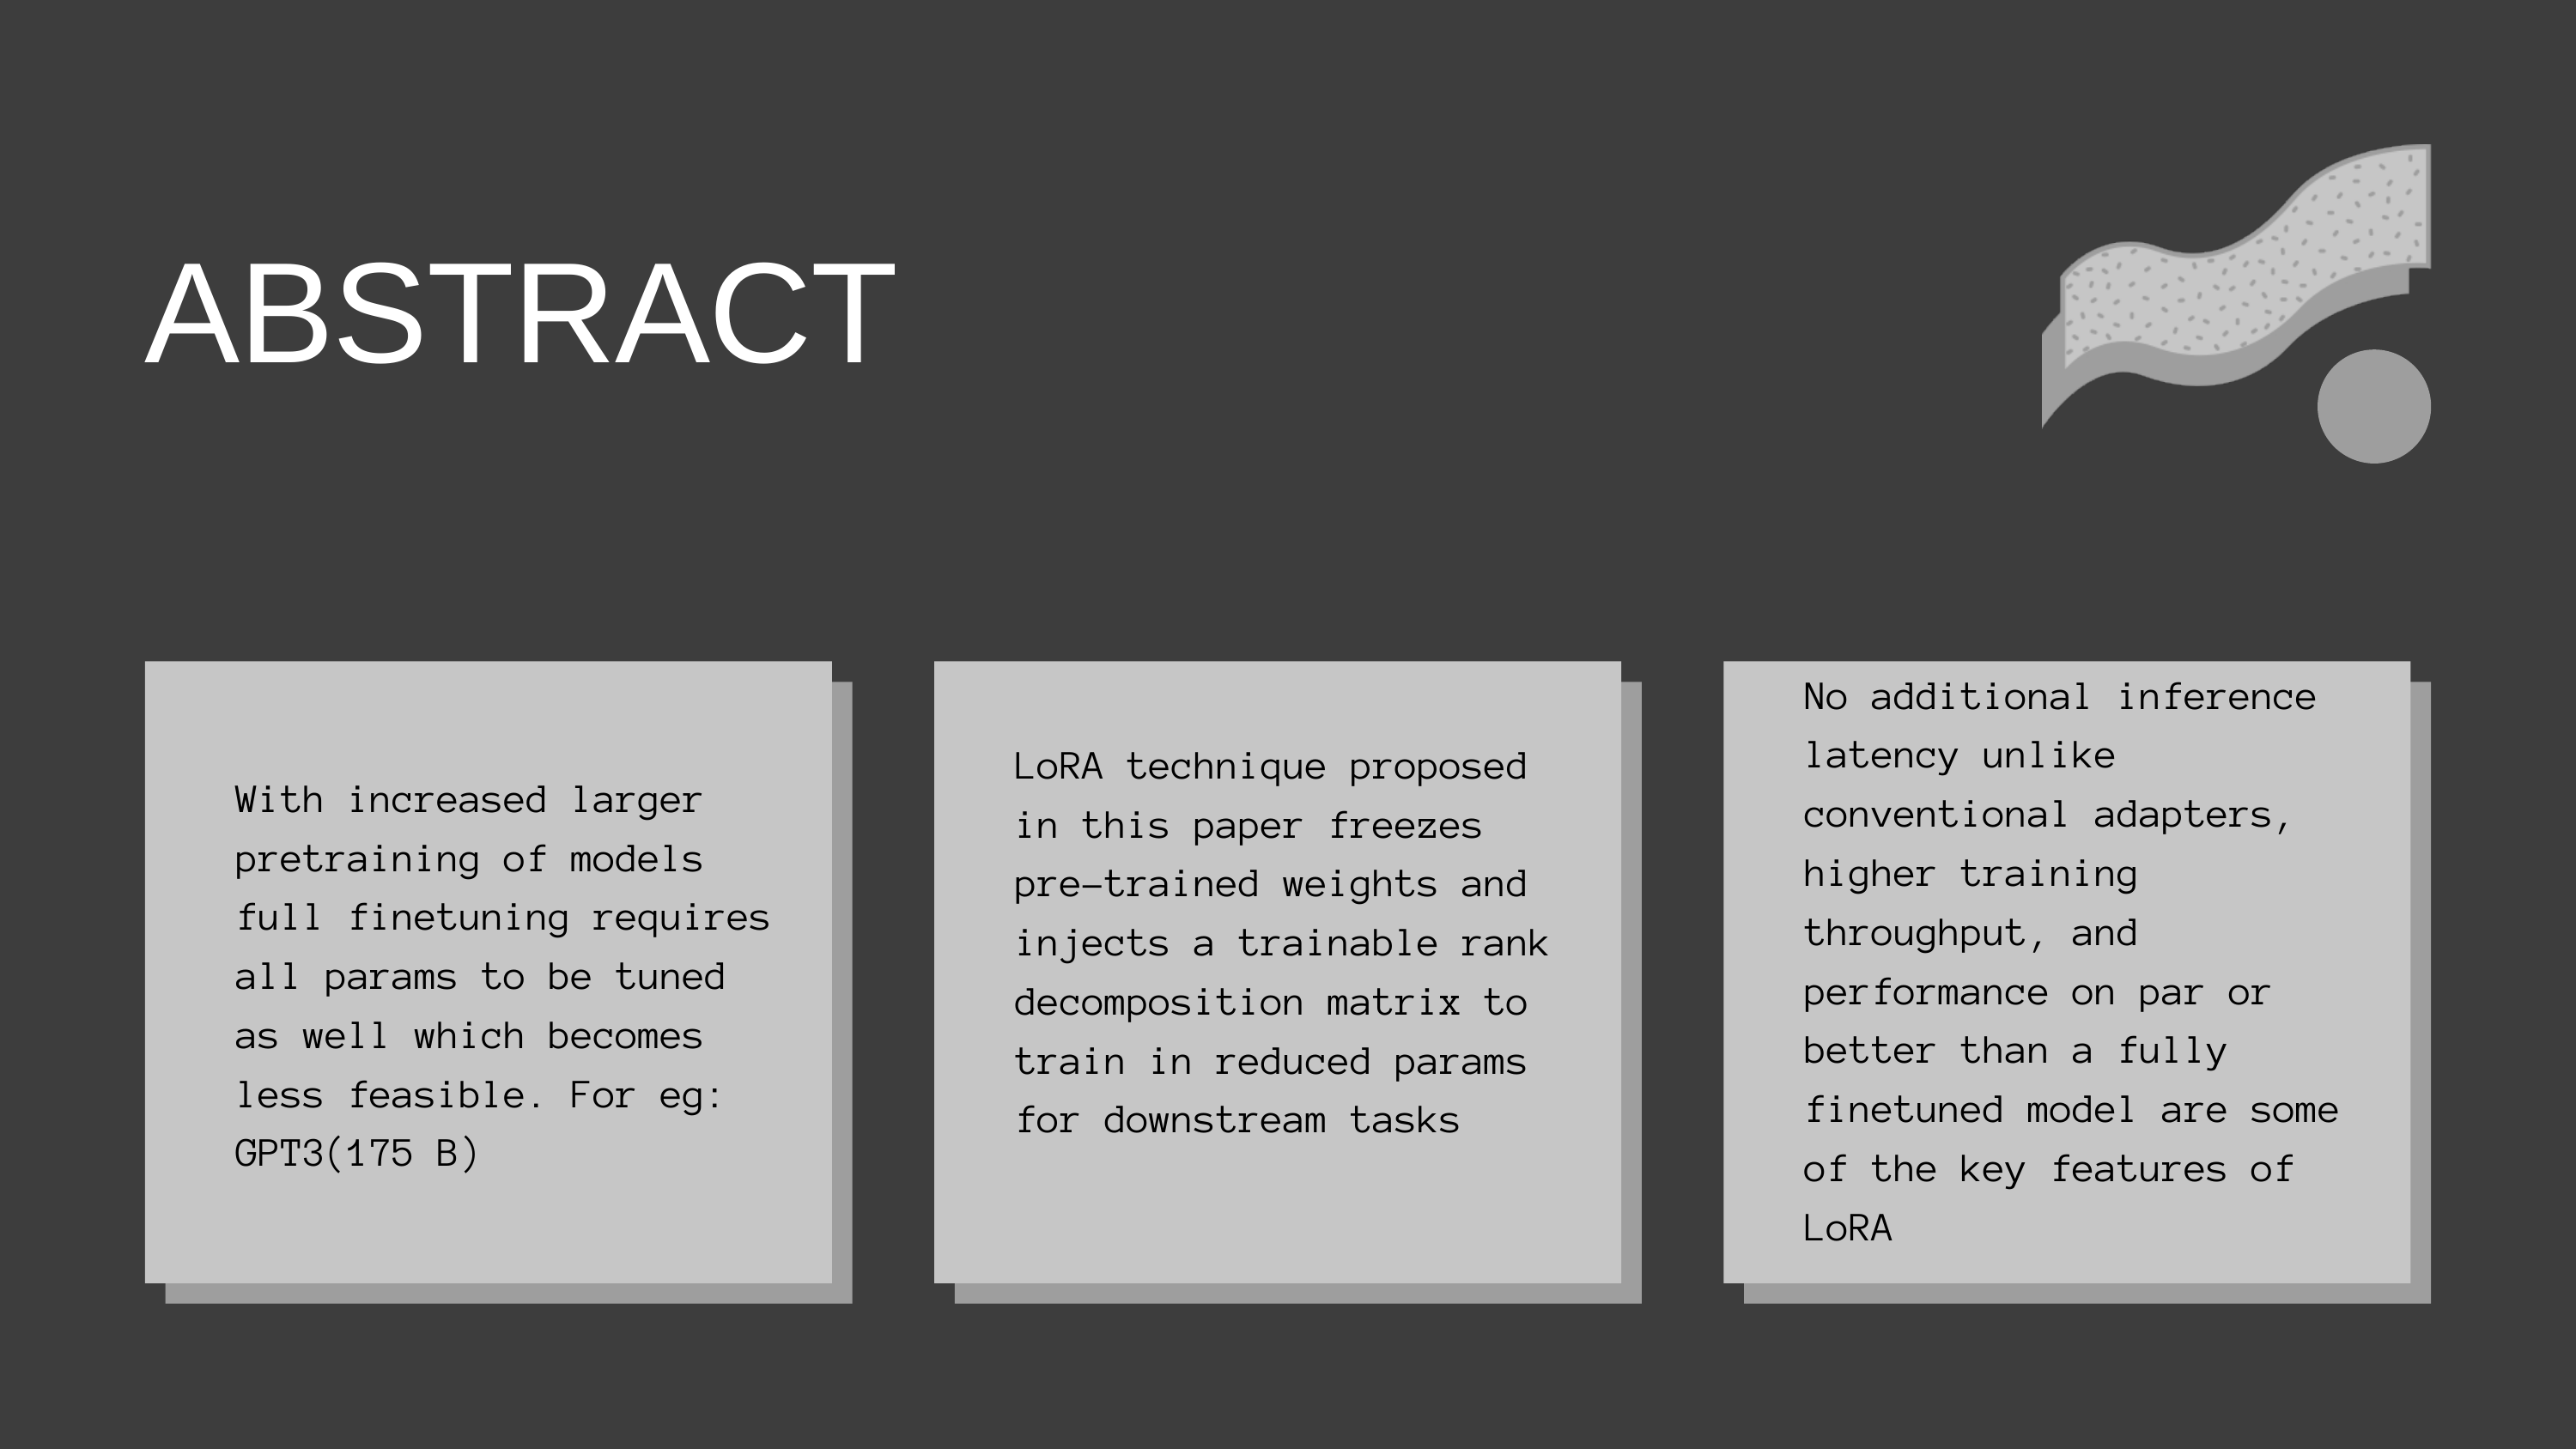

ABSTRACT
No additional inference latency unlike conventional adapters, higher training throughput, and performance on par or better than a fully finetuned model are some of the key features of LoRA

LoRA technique proposed in this paper freezes pre-trained weights and injects a trainable rank decomposition matrix to train in reduced params for downstream tasks
With increased larger pretraining of models full finetuning requires all params to be tuned as well which becomes less feasible. For eg: GPT3(175 B)